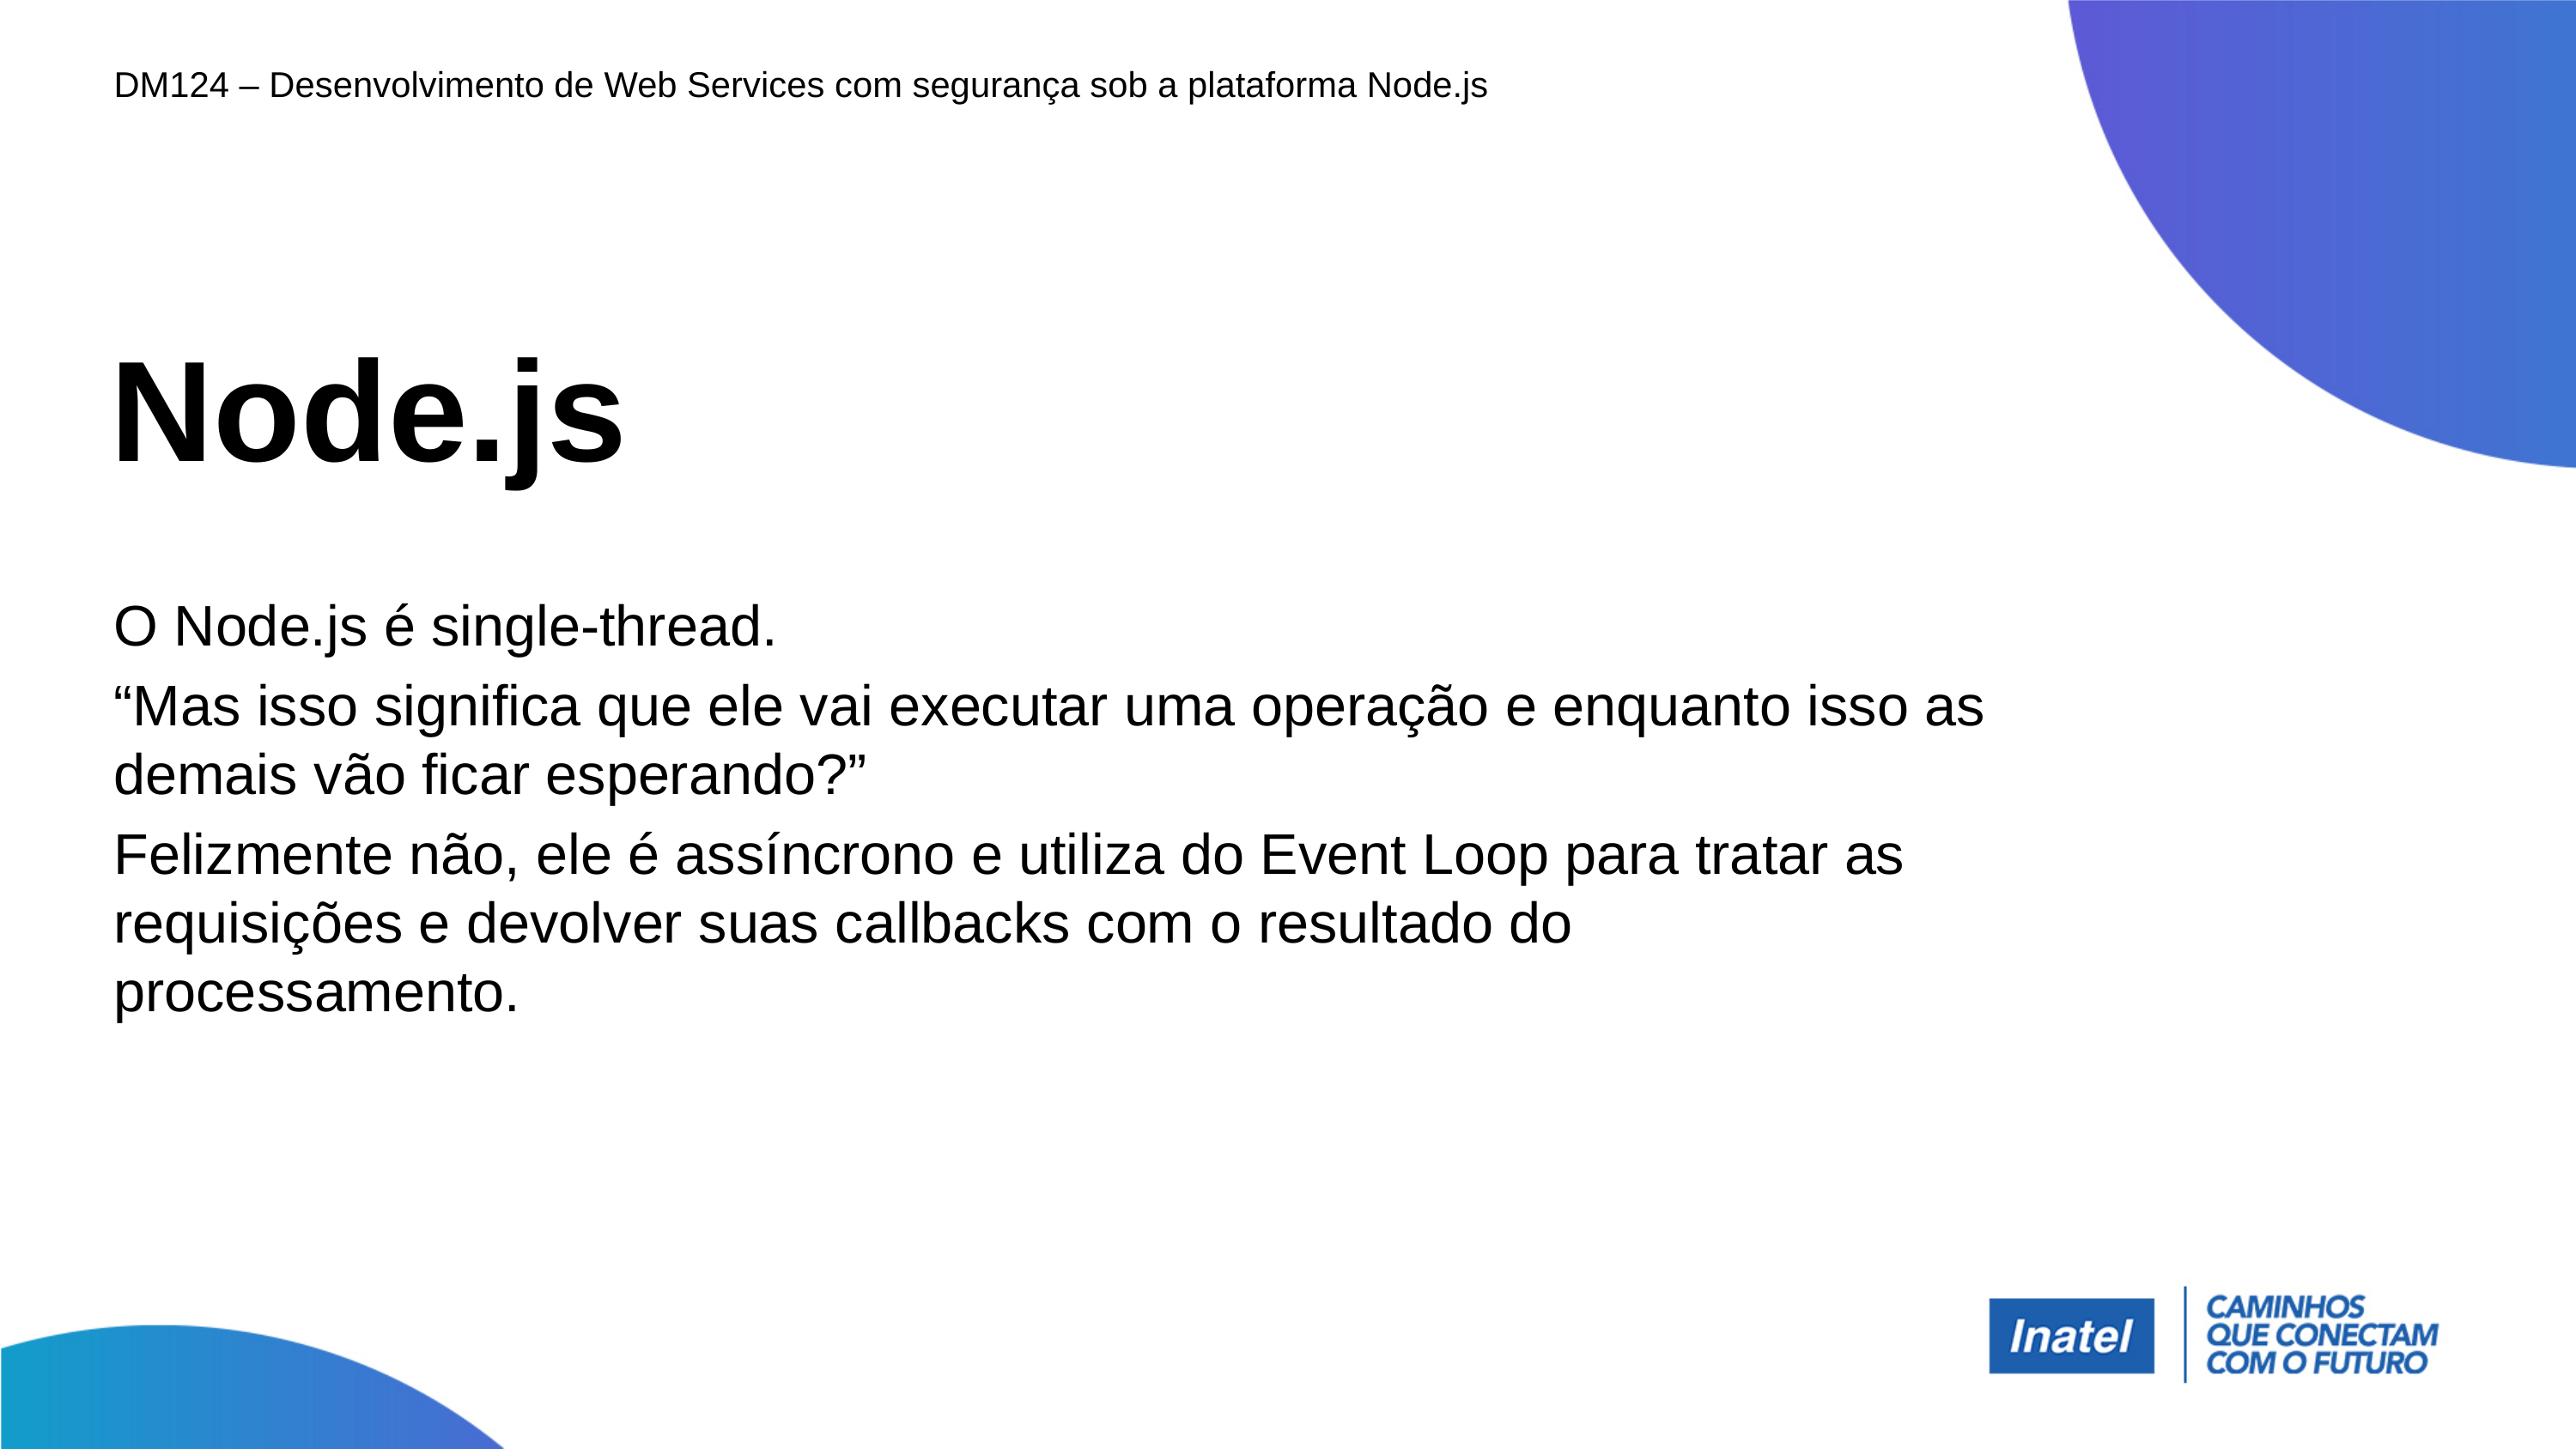

DM124 – Desenvolvimento de Web Services com segurança sob a plataforma Node.js
# Node.js
O Node.js é single-thread.
“Mas isso significa que ele vai executar uma operação e enquanto isso as demais vão ficar esperando?”
Felizmente não, ele é assíncrono e utiliza do Event Loop para tratar as requisições e devolver suas callbacks com o resultado do processamento.